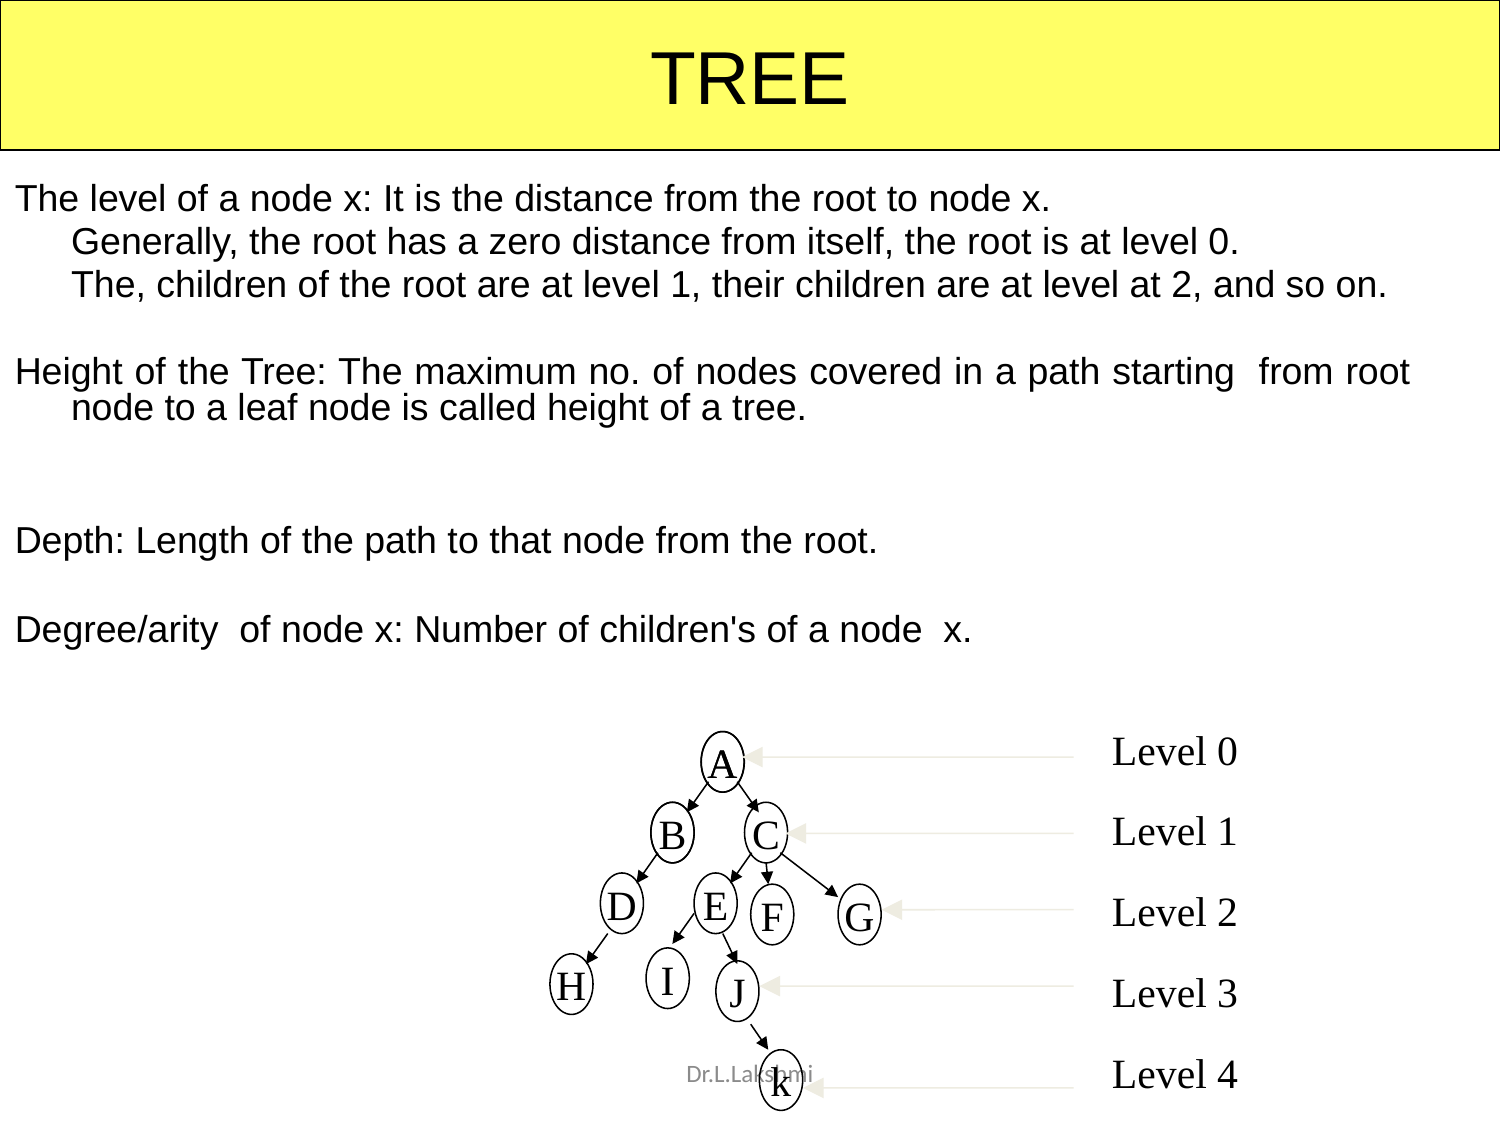

TREE

The level of a node x: It is the distance from the root to node x.
	Generally, the root has a zero distance from itself, the root is at level 0.
	The, children of the root are at level 1, their children are at level at 2, and so on.

Height of the Tree: The maximum no. of nodes covered in a path starting  from root  node to a leaf node is called height of a tree.

Depth: Length of the path to that node from the root.

Degree/arity  of node x: Number of children's of a node  x.

Level 0
Level 1
Level 2
Level 3
Level 4
A
A

B

C

D
E
F
G

I
H
J

k

Dr.L.Lakshmi